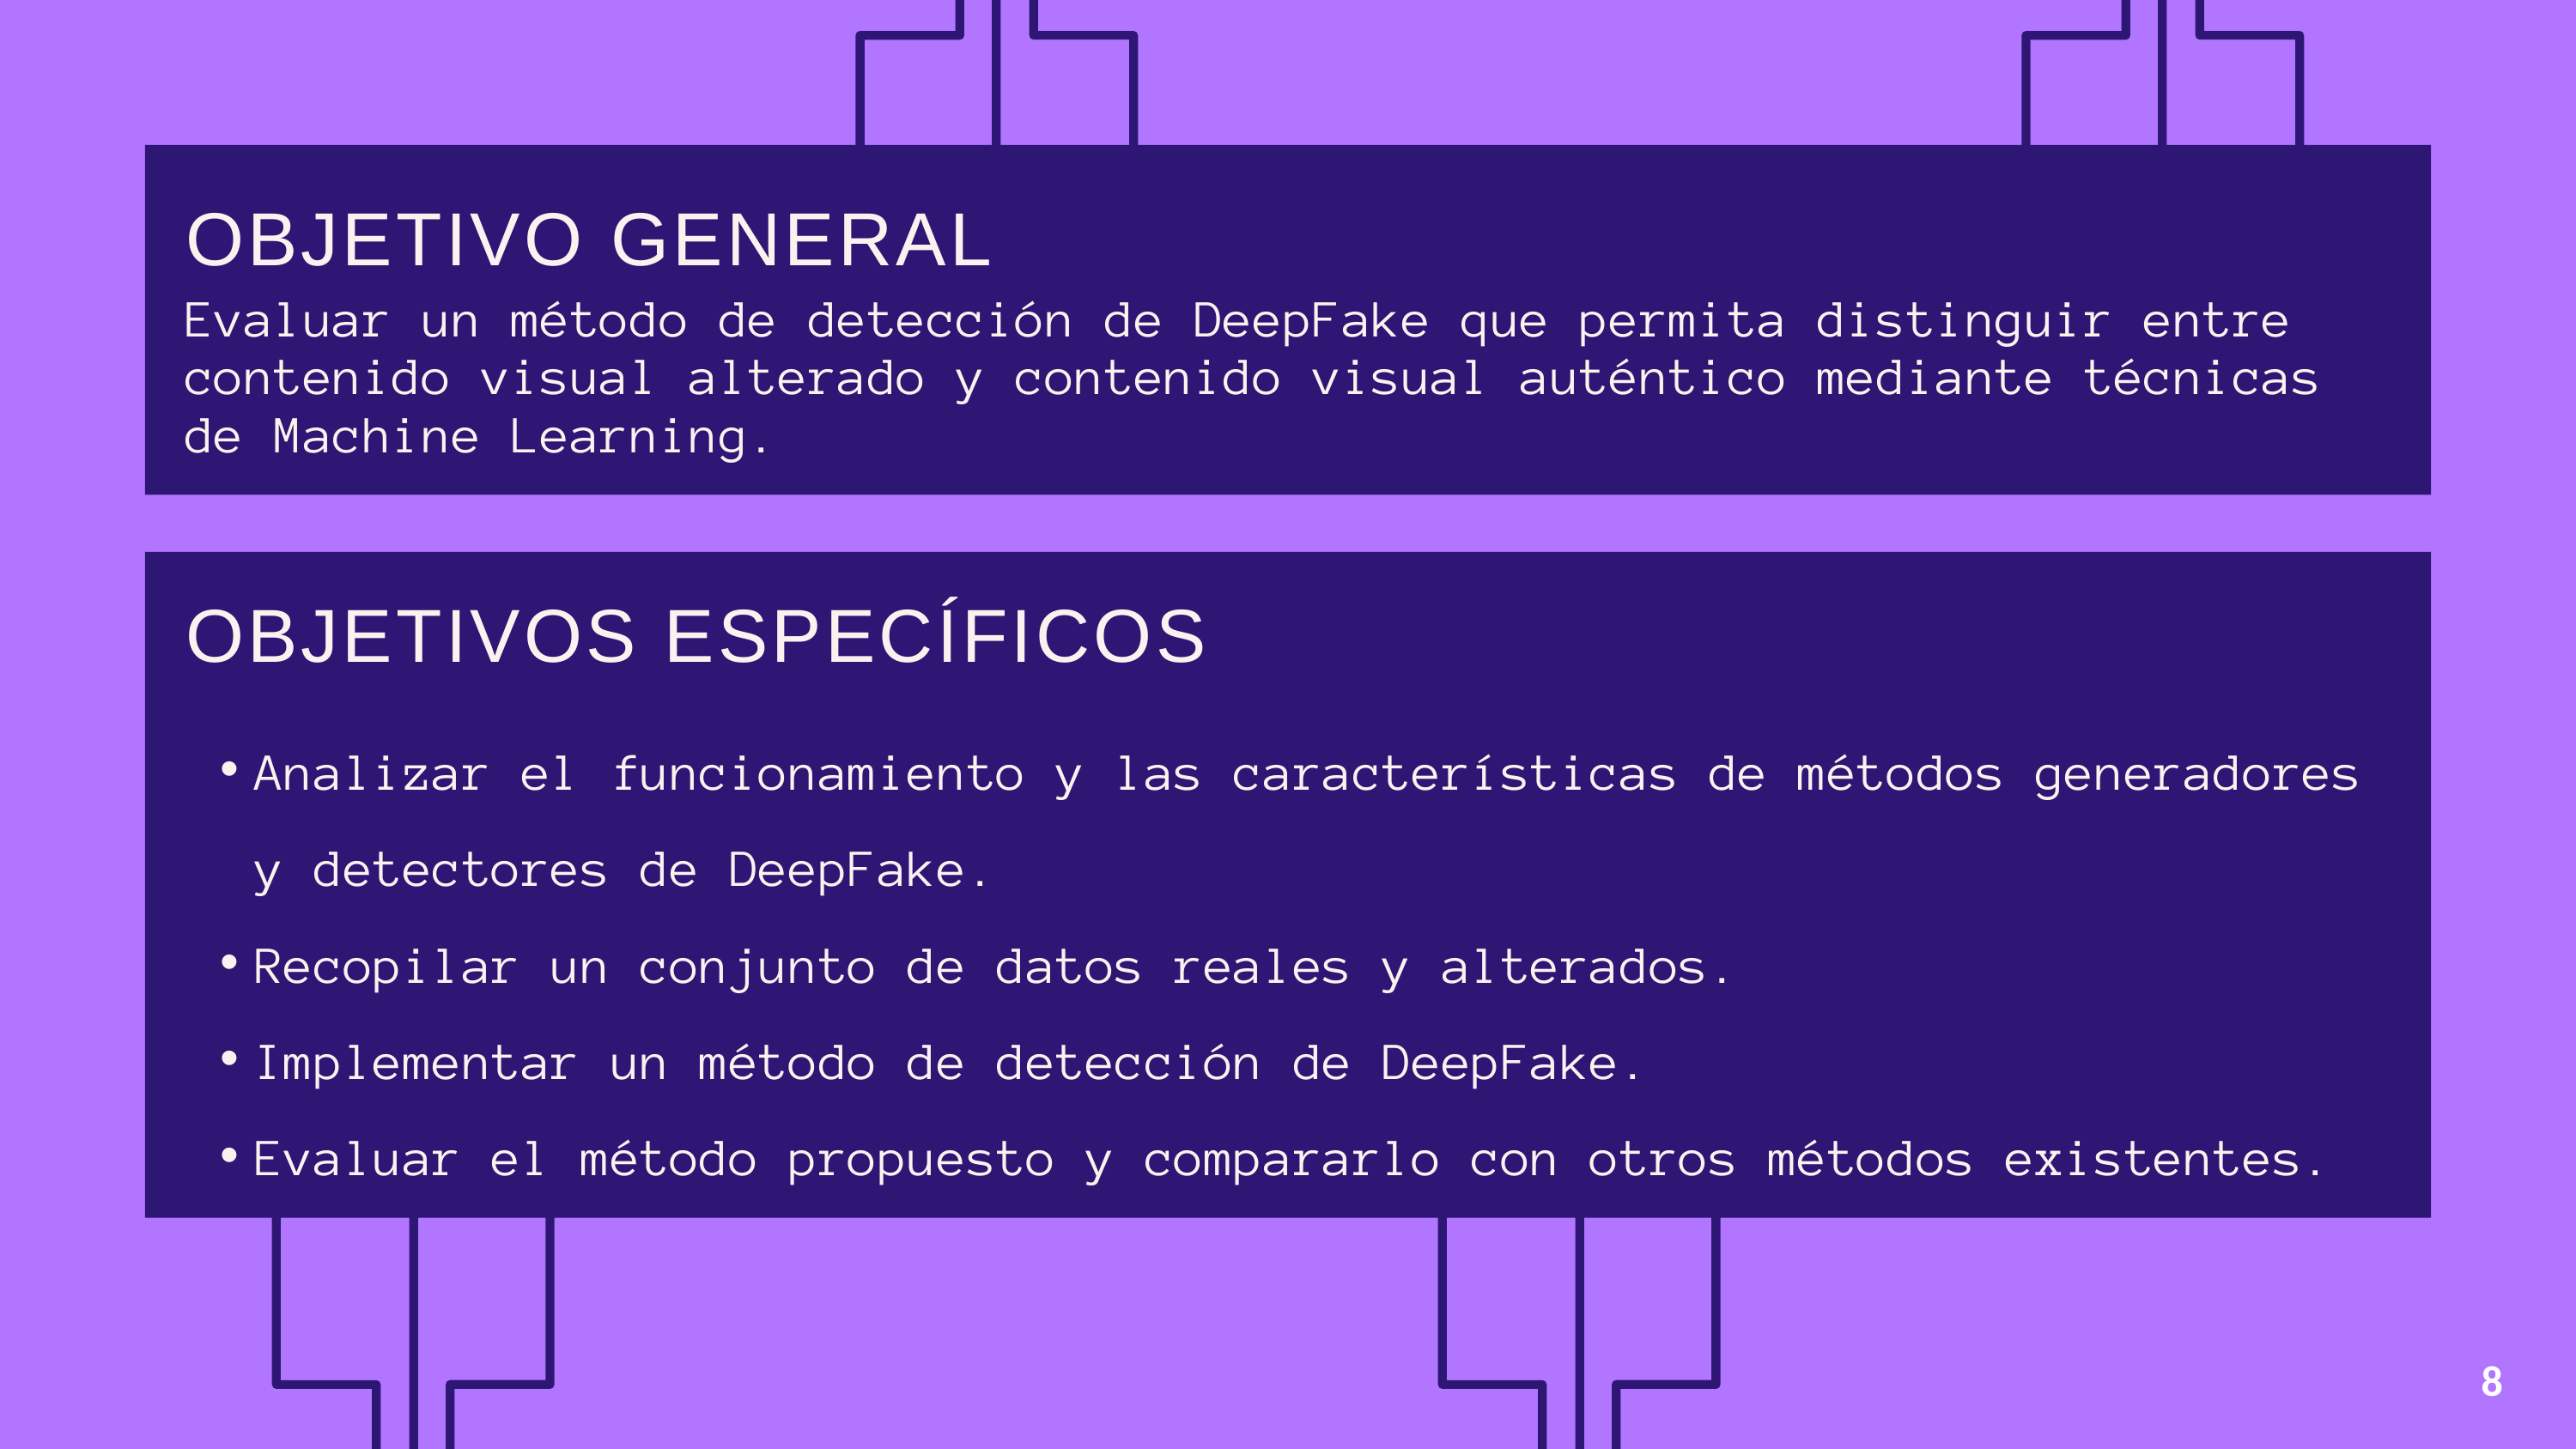

OBJETIVO GENERAL
Evaluar un método de detección de DeepFake que permita distinguir entre contenido visual alterado y contenido visual auténtico mediante técnicas de Machine Learning.

OBJETIVOS ESPECÍFICOS
Analizar el funcionamiento y las características de métodos generadores y detectores de DeepFake.
Recopilar un conjunto de datos reales y alterados.
Implementar un método de detección de DeepFake.
Evaluar el método propuesto y compararlo con otros métodos existentes.

8